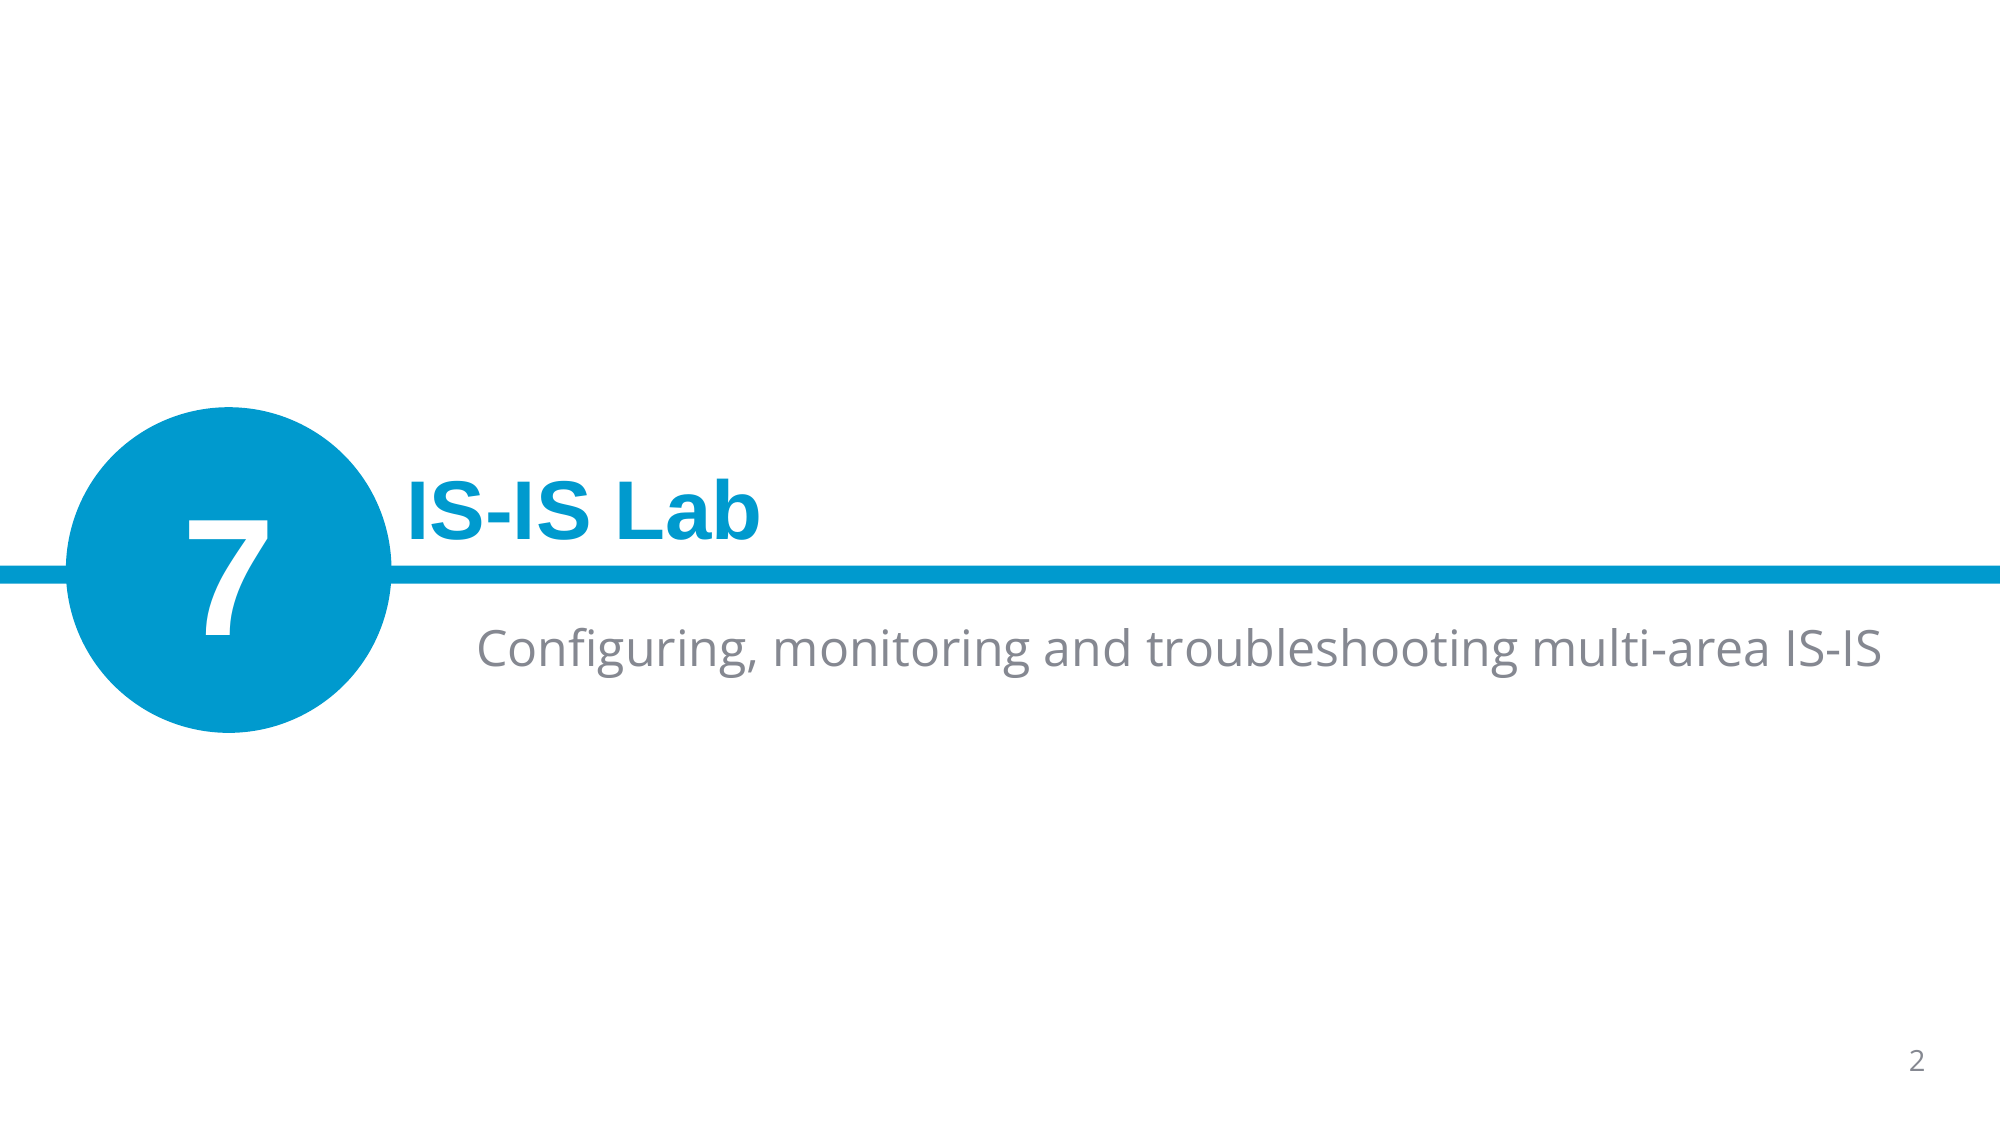

# IS-IS Lab
7

Configuring, monitoring and troubleshooting multi-area IS-IS